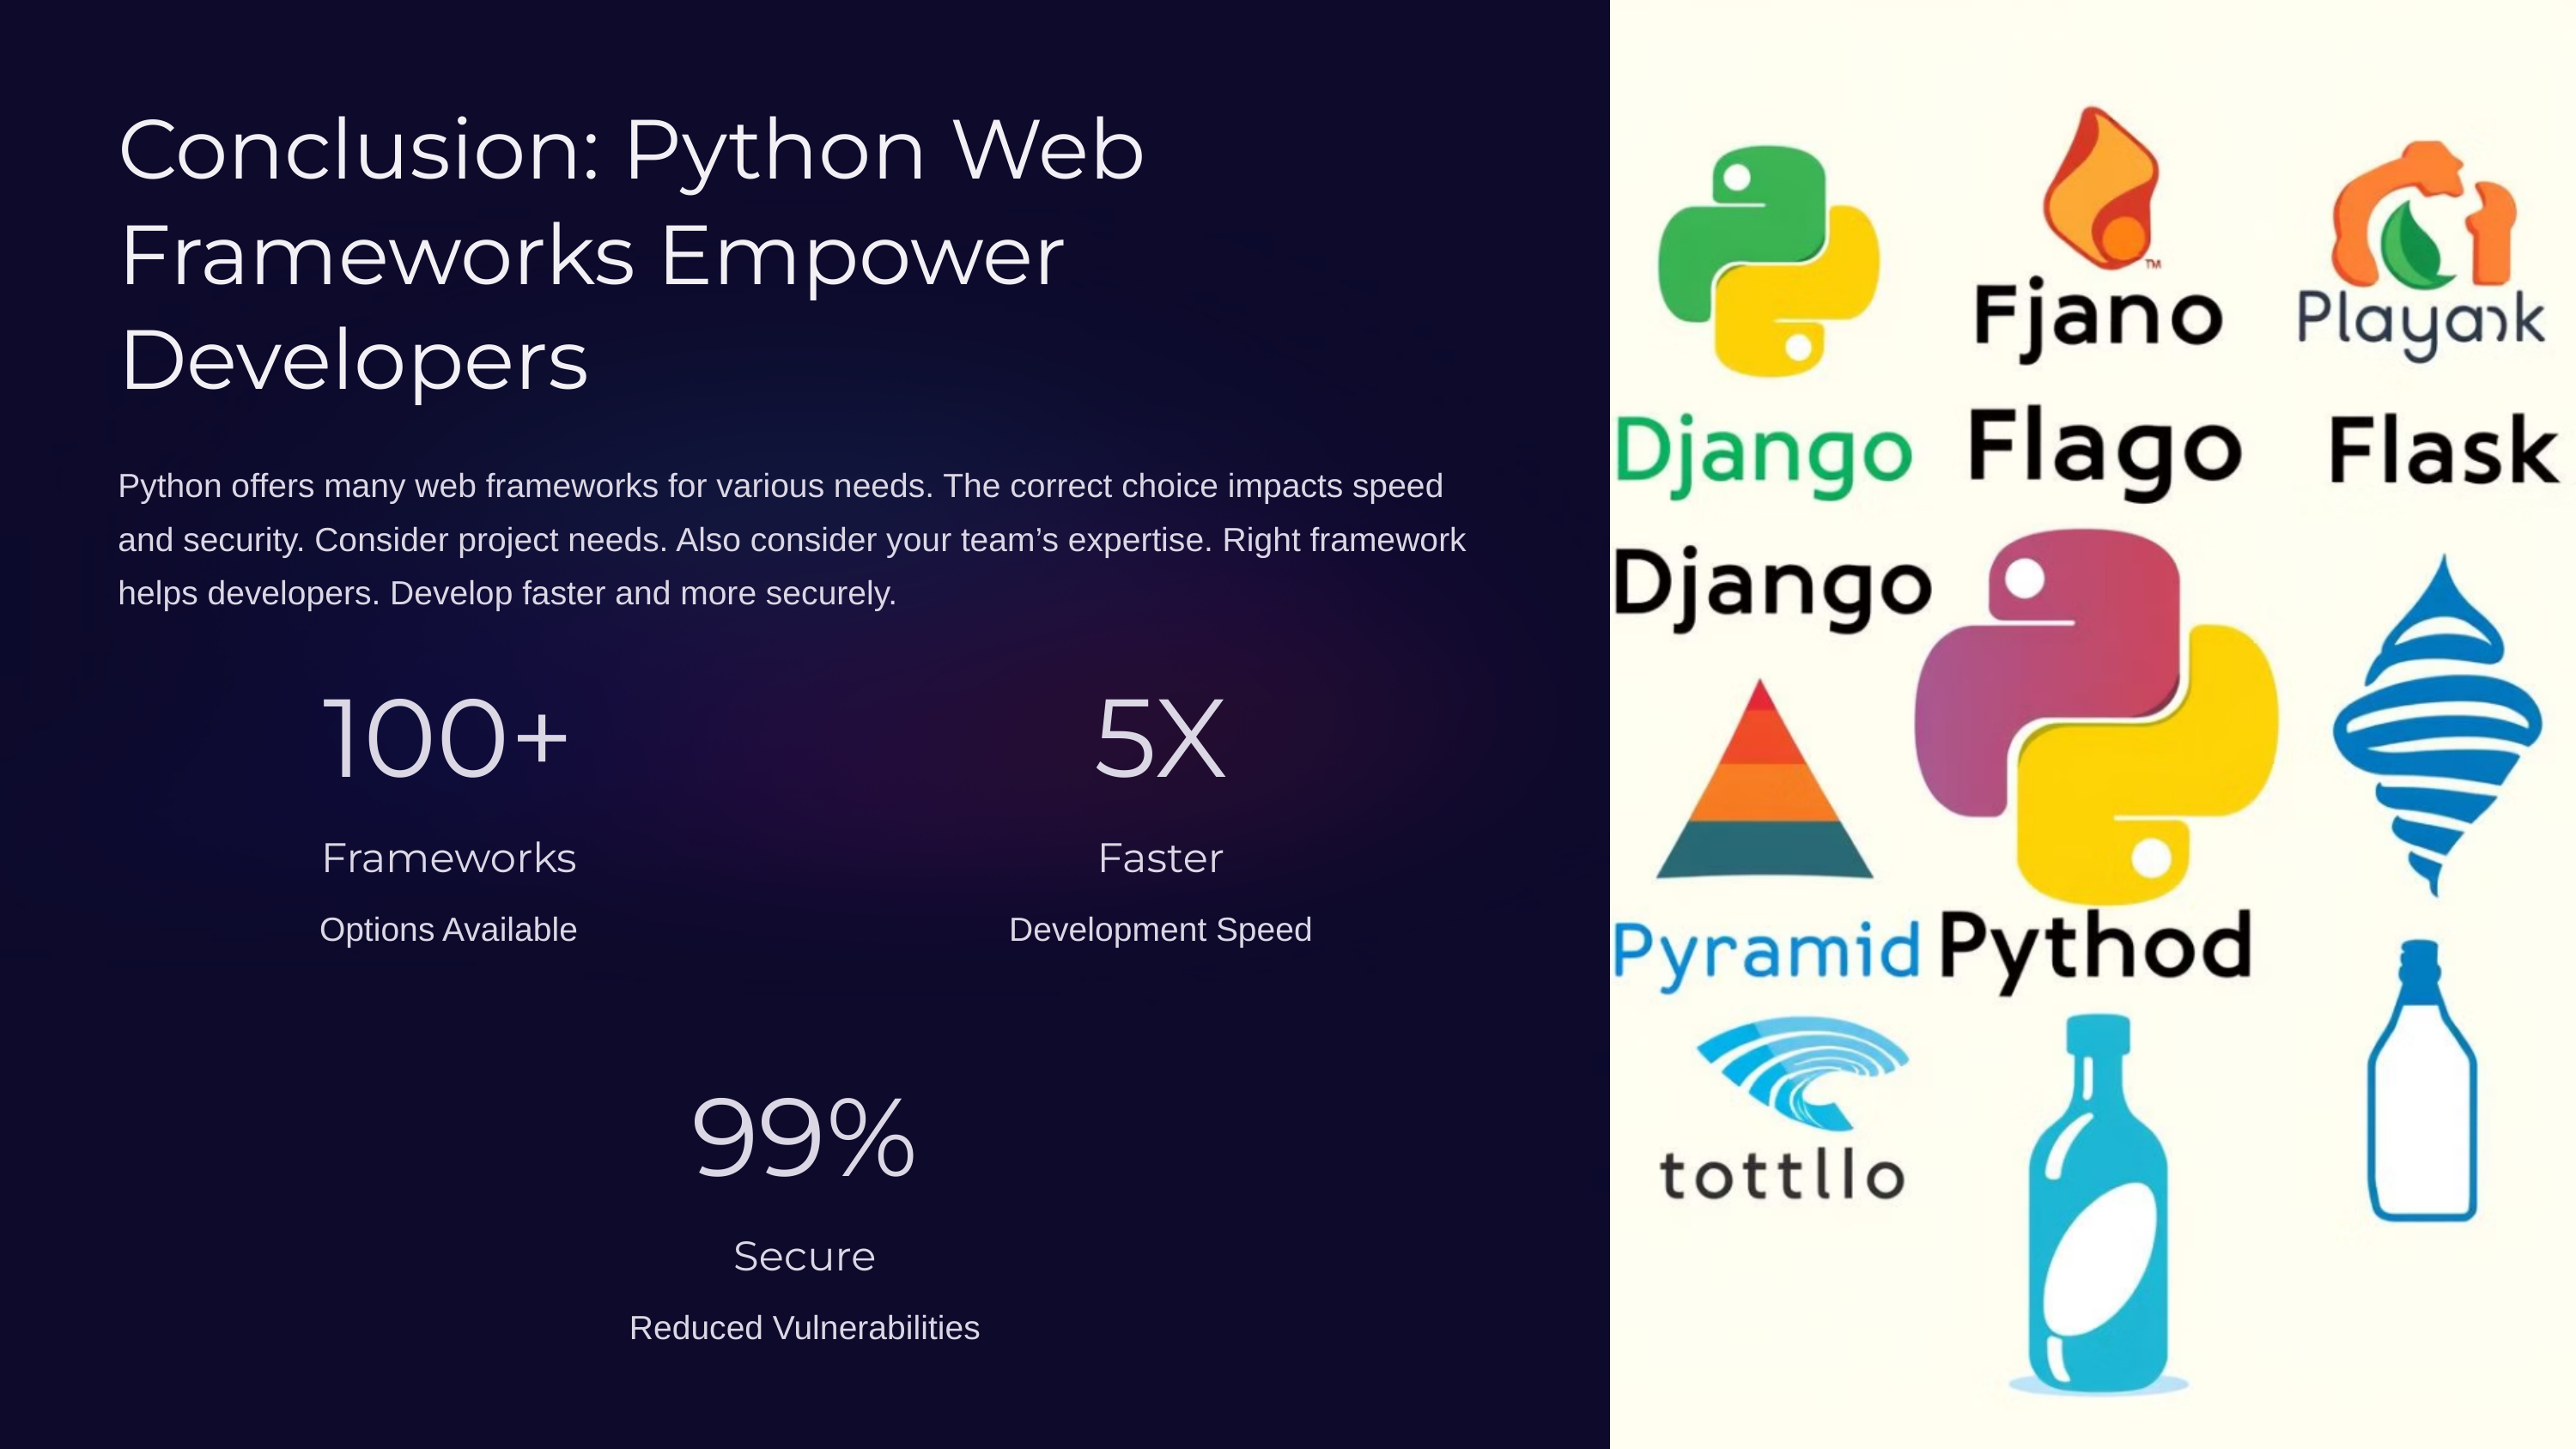

Conclusion: Python Web Frameworks Empower Developers

Python offers many web frameworks for various needs. The correct choice impacts speed and security. Consider project needs. Also consider your team’s expertise. Right framework helps developers. Develop faster and more securely.

100+

5X

Frameworks

Faster

Options Available

Development Speed

99%

Secure

Reduced Vulnerabilities